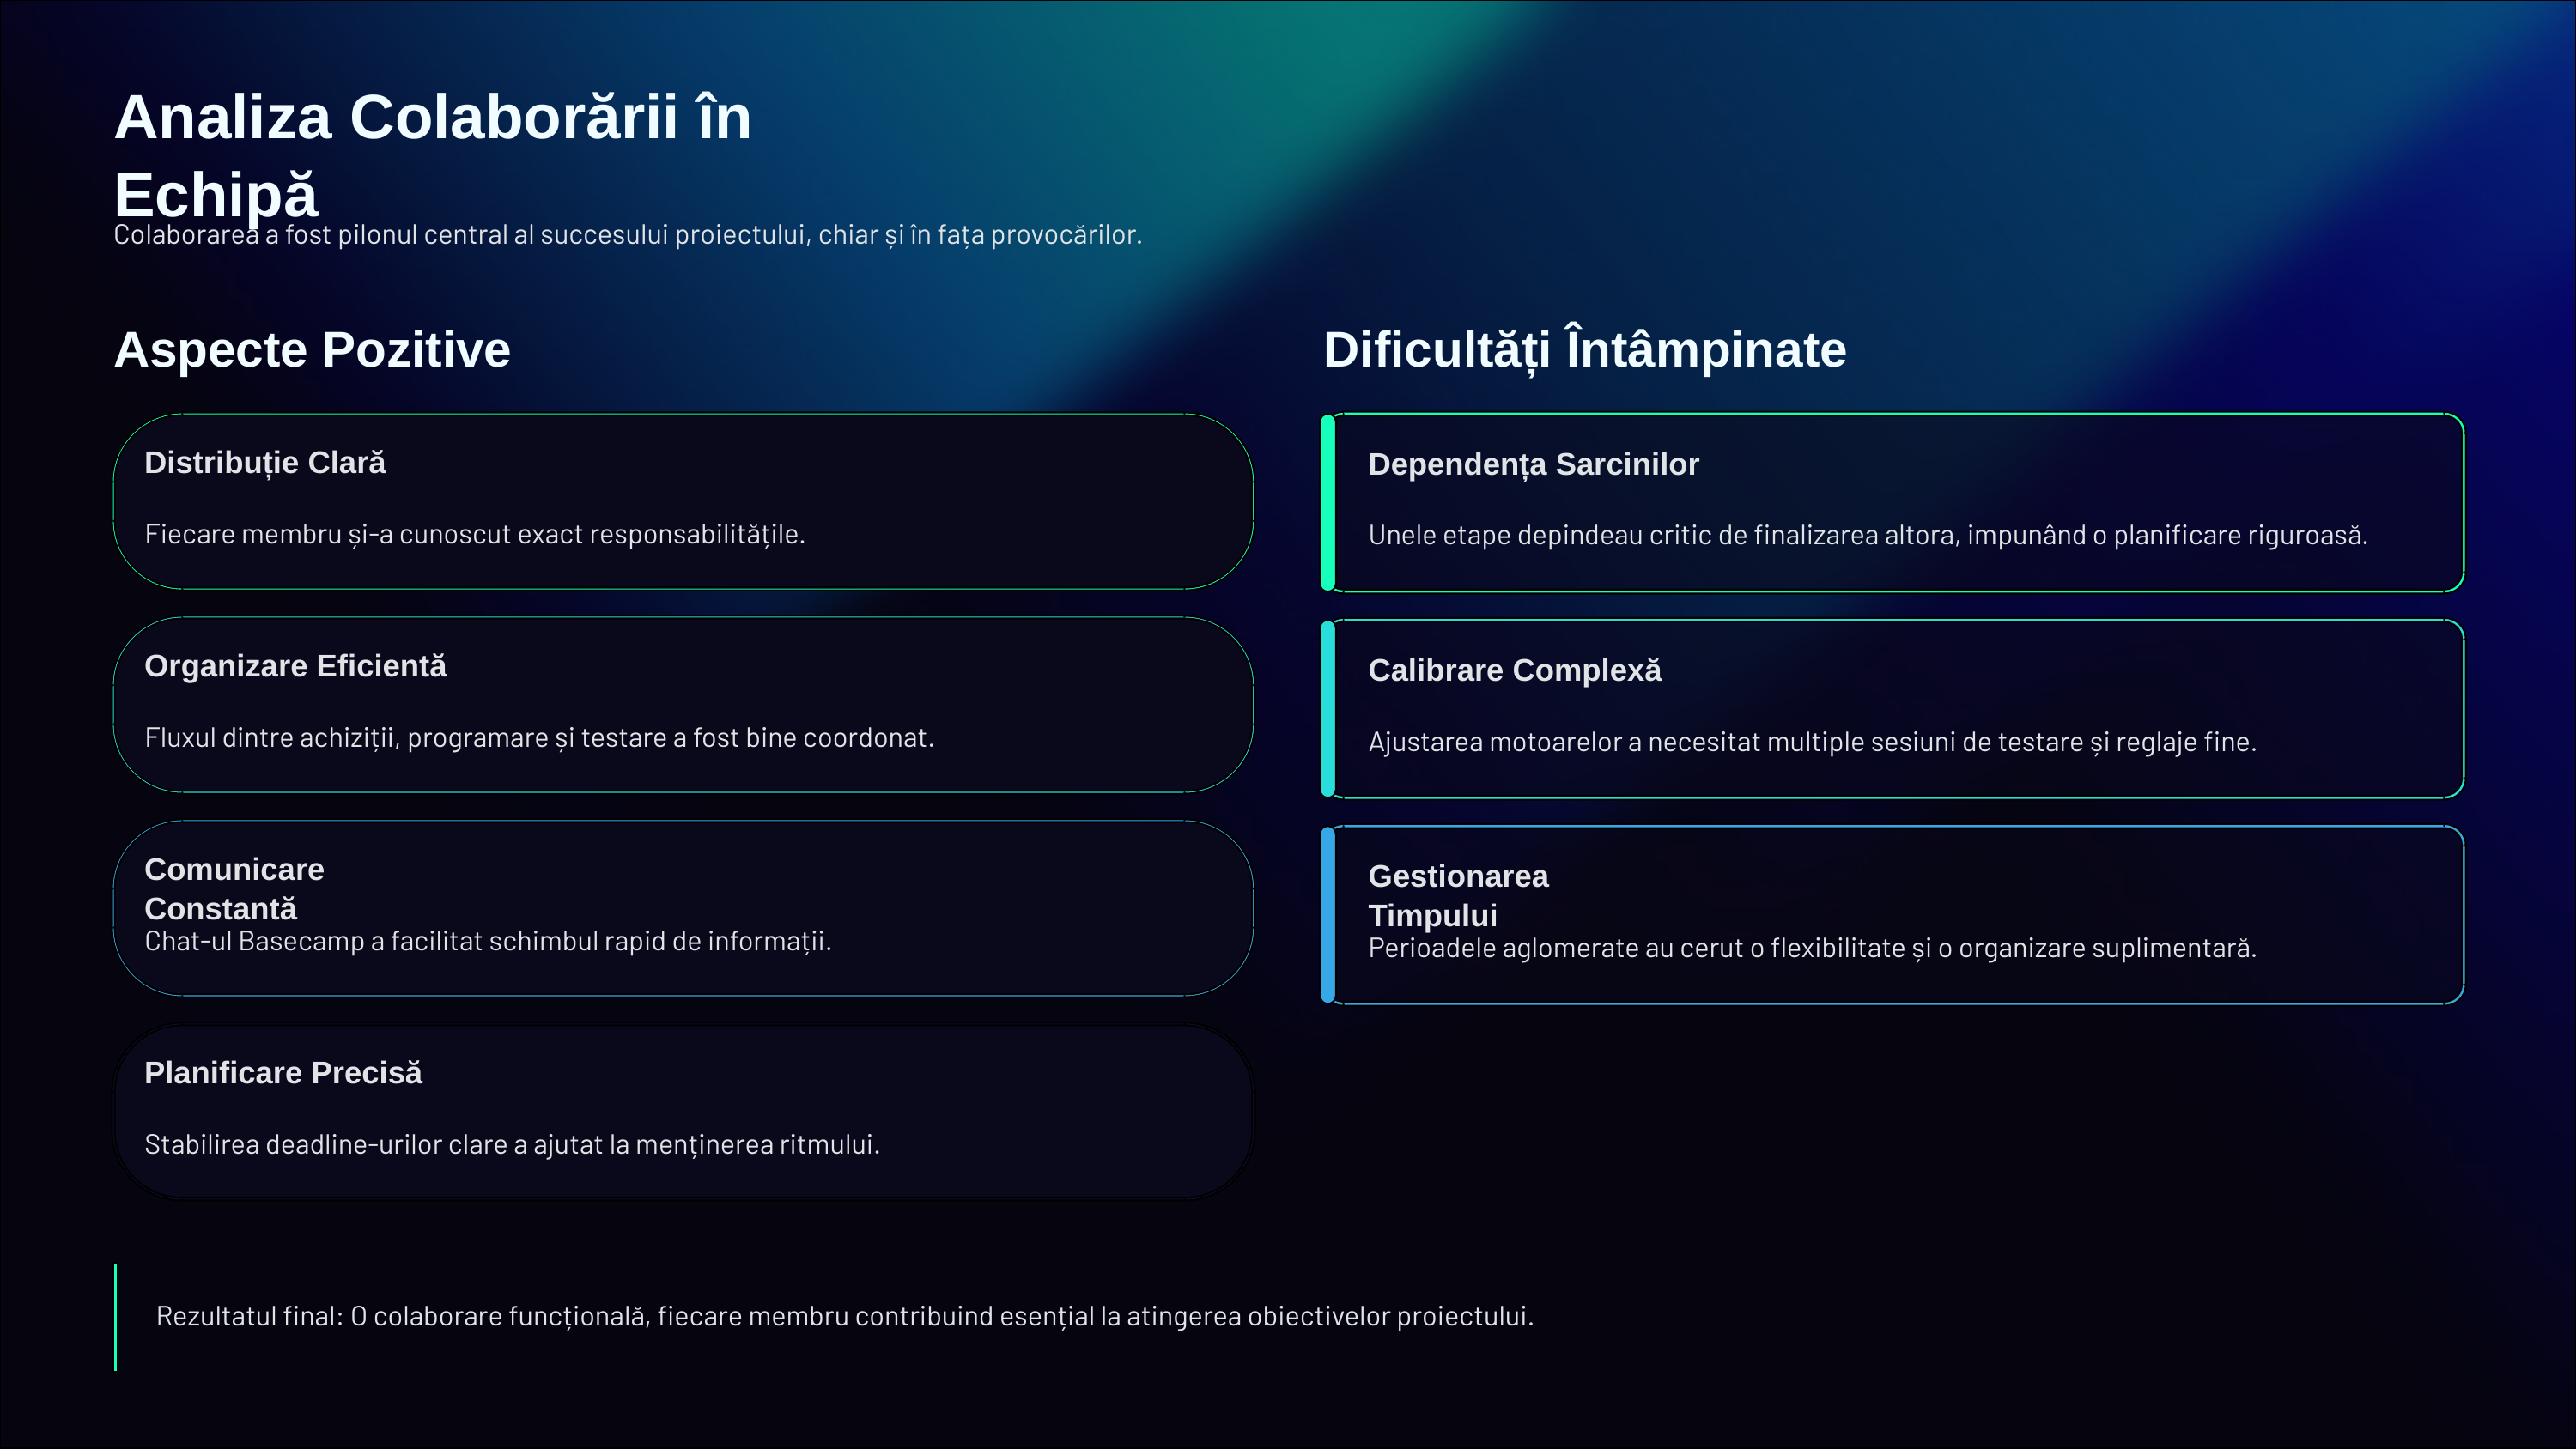

Analiza Colaborării în Echipă
Colaborarea a fost pilonul central al succesului proiectului, chiar și în fața provocărilor.
Aspecte Pozitive
Dificultăți Întâmpinate

Distribuție Clară
Dependența Sarcinilor
Fiecare membru și-a cunoscut exact responsabilitățile.
Unele etape depindeau critic de finalizarea altora, impunând o planificare riguroasă.

Organizare Eficientă
Calibrare Complexă
Fluxul dintre achiziții, programare și testare a fost bine coordonat.
Ajustarea motoarelor a necesitat multiple sesiuni de testare și reglaje fine.

Comunicare Constantă
Gestionarea Timpului
Chat-ul Basecamp a facilitat schimbul rapid de informații.
Perioadele aglomerate au cerut o flexibilitate și o organizare suplimentară.

Planificare Precisă
Stabilirea deadline-urilor clare a ajutat la menținerea ritmului.

Rezultatul final: O colaborare funcțională, fiecare membru contribuind esențial la atingerea obiectivelor proiectului.